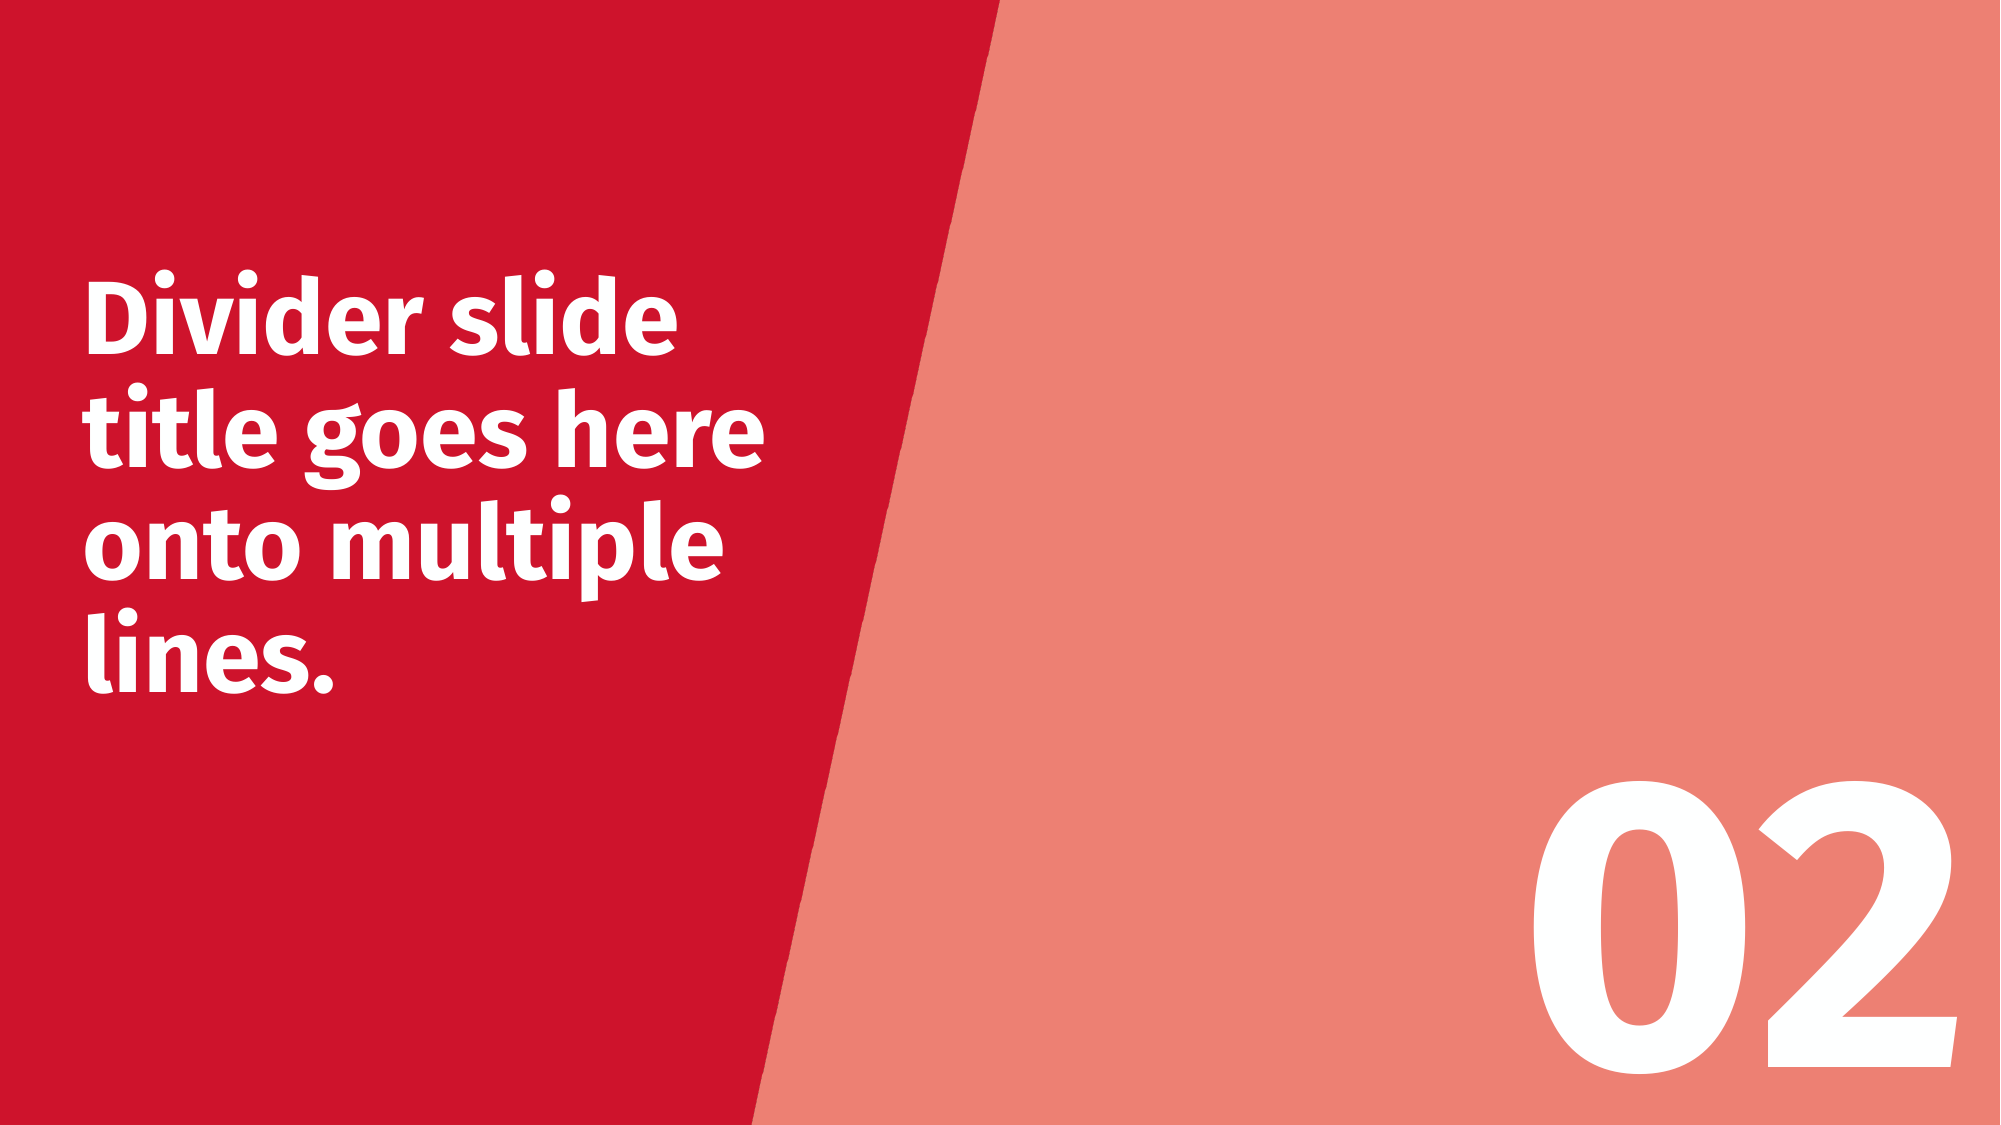

# Divider slide title goes here onto multiple lines.
02